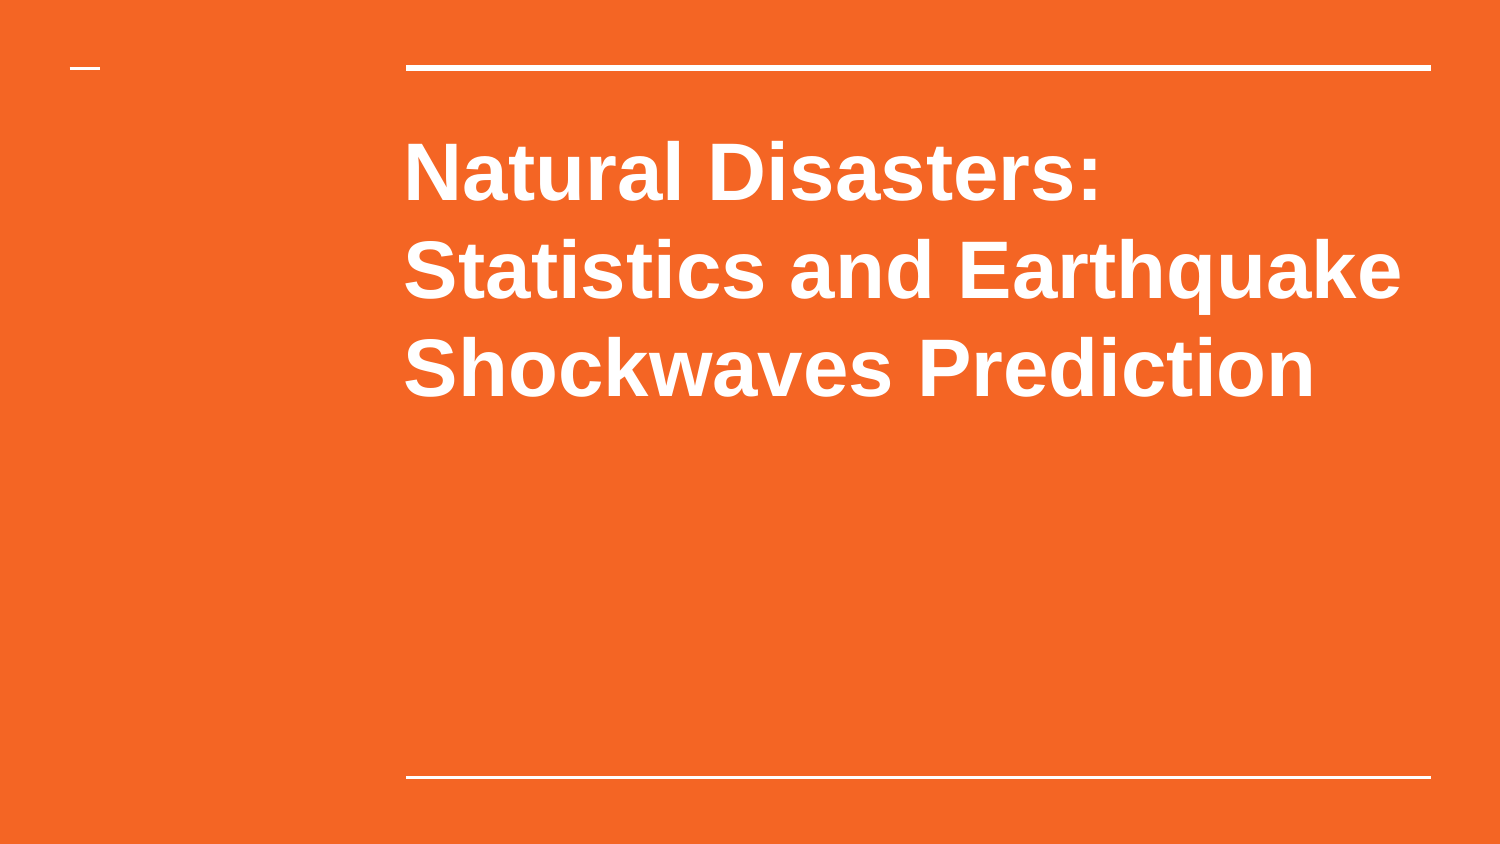

# Natural Disasters: Statistics and Earthquake Shockwaves Prediction